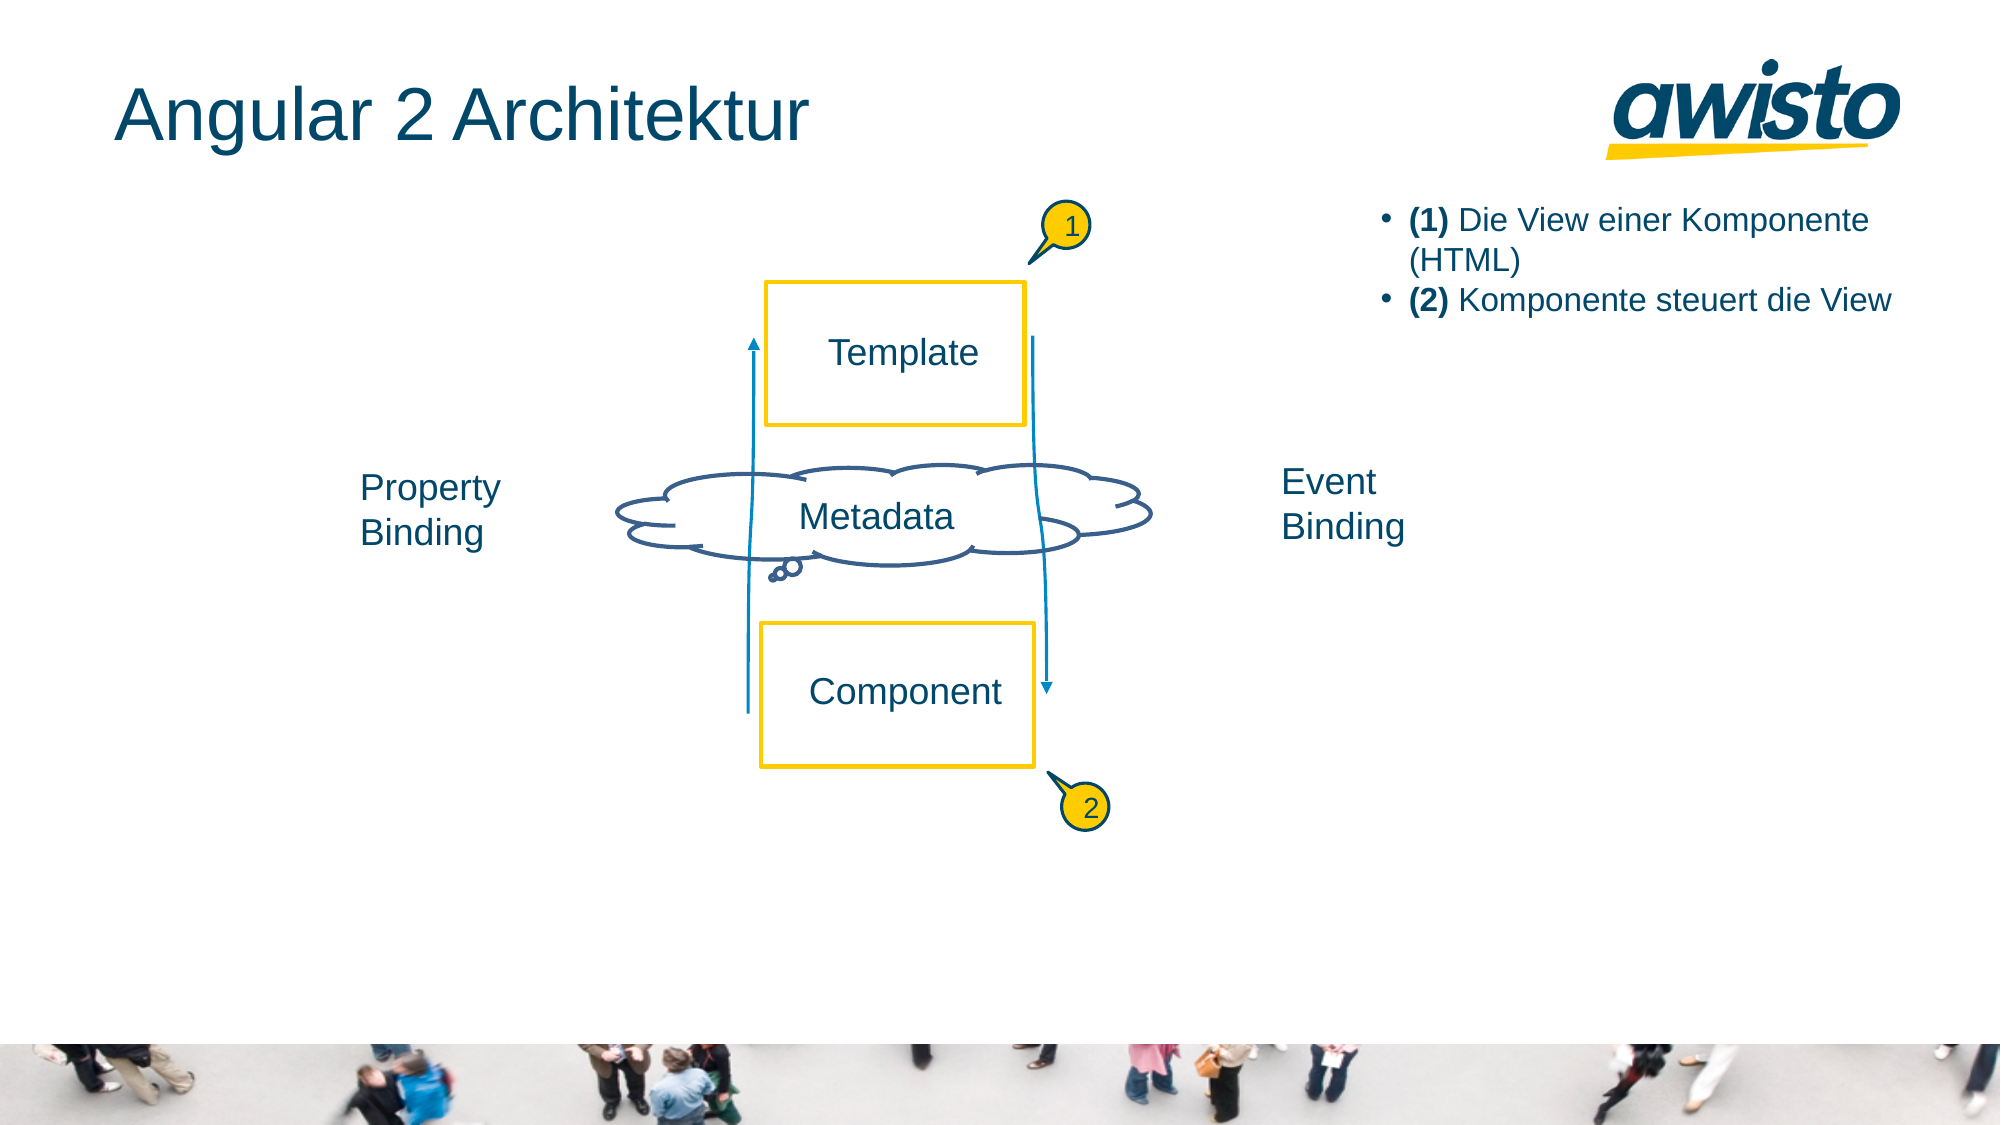

# Angular 2 Architektur
(1) Die View einer Komponente (HTML)
(2) Komponente steuert die View

1

Template
Event Binding
Property Binding

Metadata

Component
2